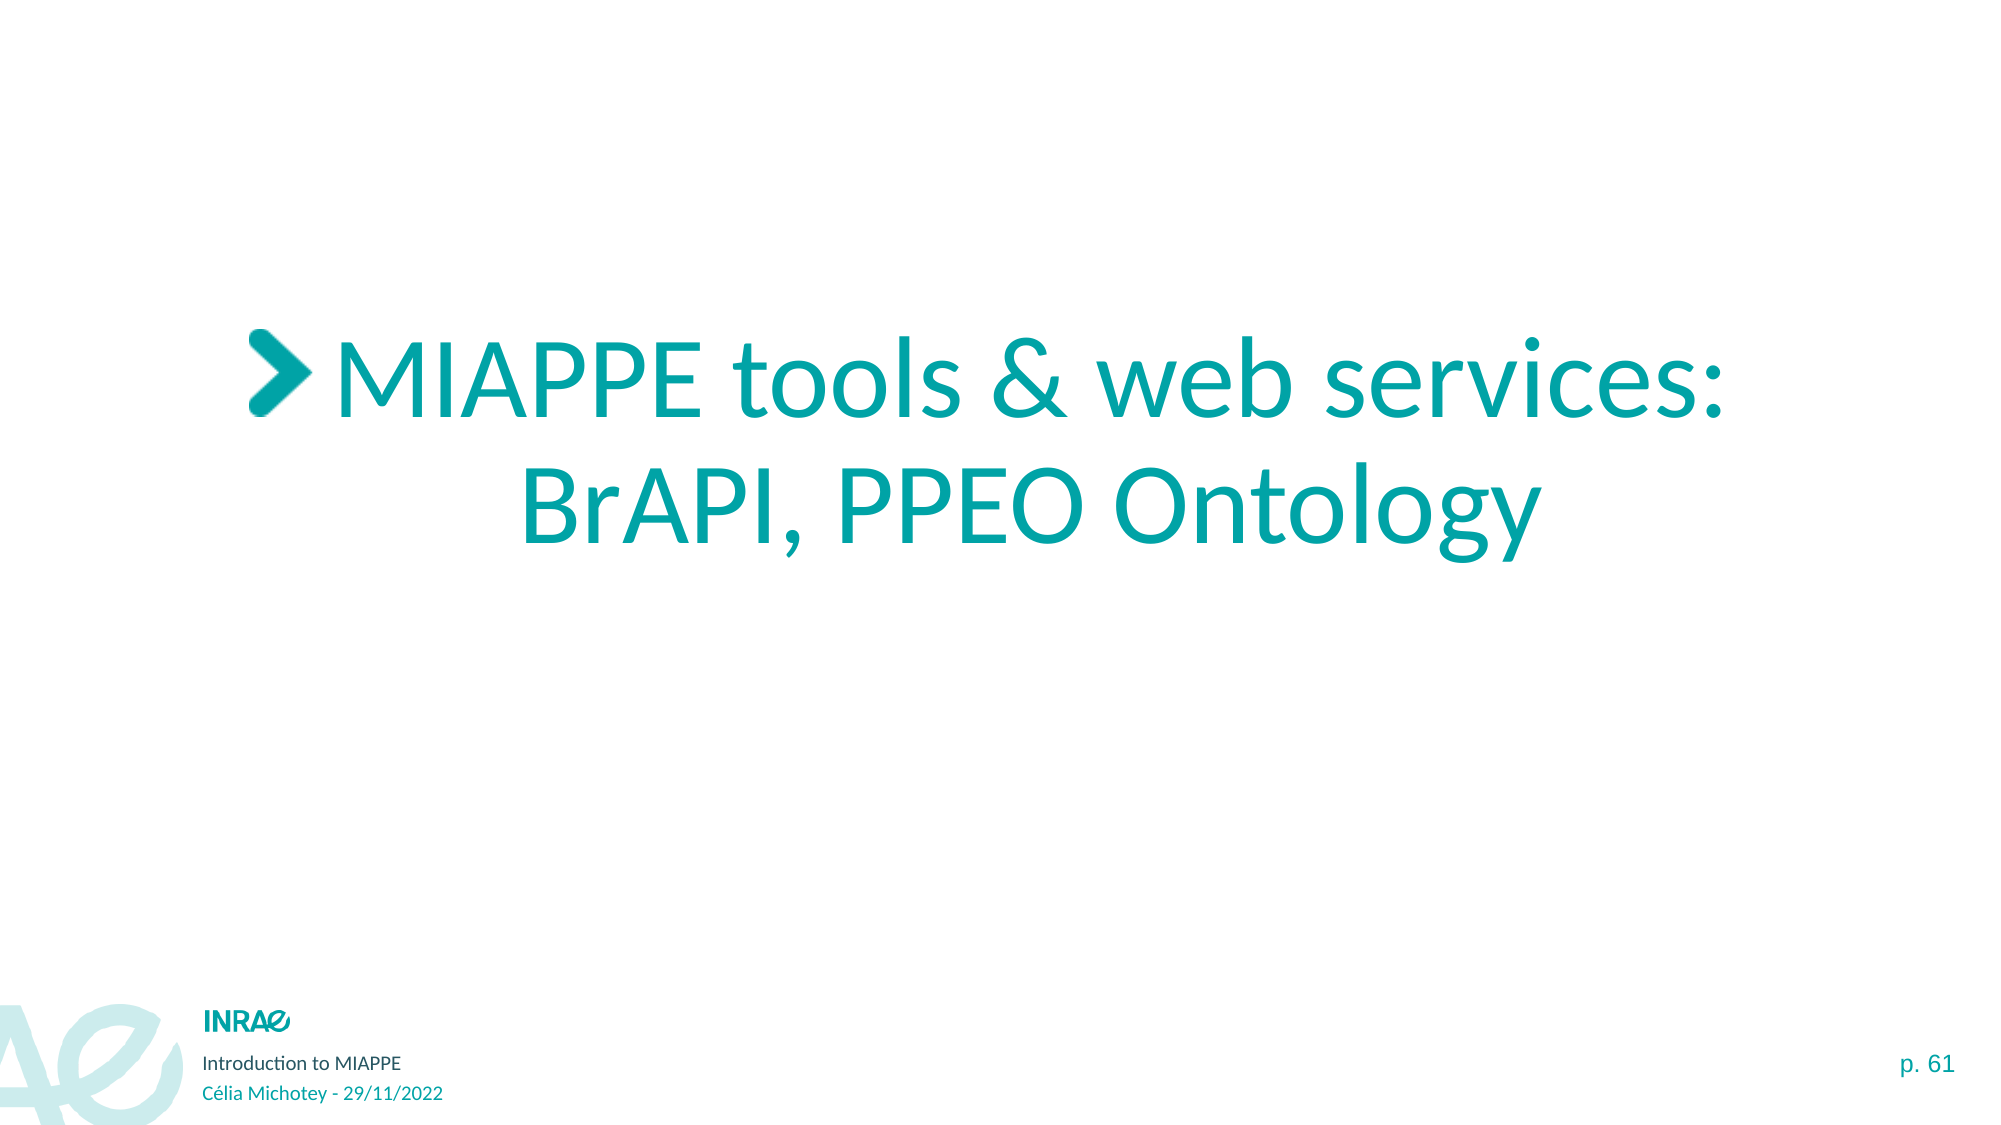

# MIAPPE tools & web services: BrAPI, PPEO Ontology